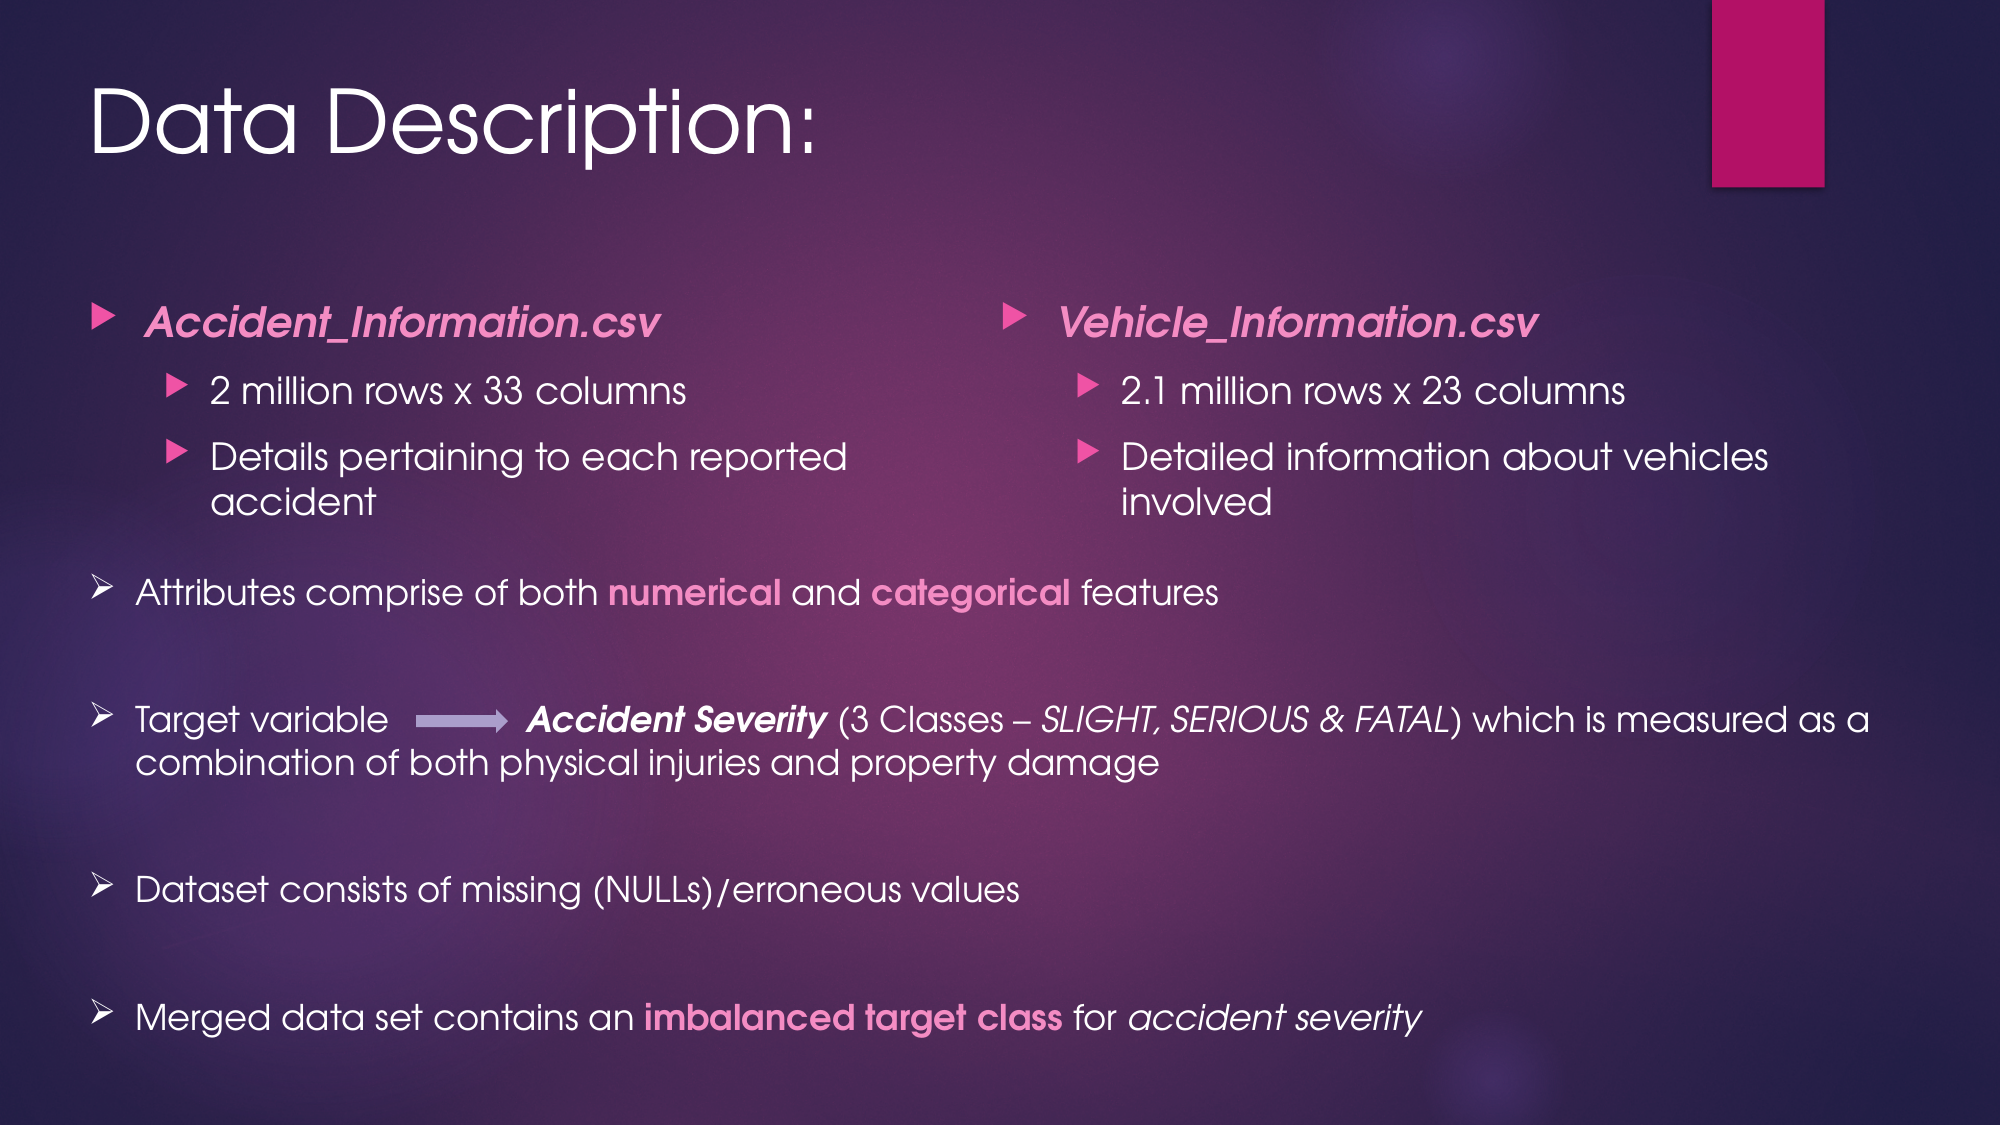

# Data Description:
Accident_Information.csv
2 million rows x 33 columns
Details pertaining to each reported accident

Vehicle_Information.csv
2.1 million rows x 23 columns
Detailed information about vehicles involved
Attributes comprise of both numerical and categorical features

Target variable              Accident Severity (3 Classes – SLIGHT, SERIOUS & FATAL) which is measured as a combination of both physical injuries and property damage

Dataset consists of missing (NULLs)/erroneous values

Merged data set contains an imbalanced target class for accident severity